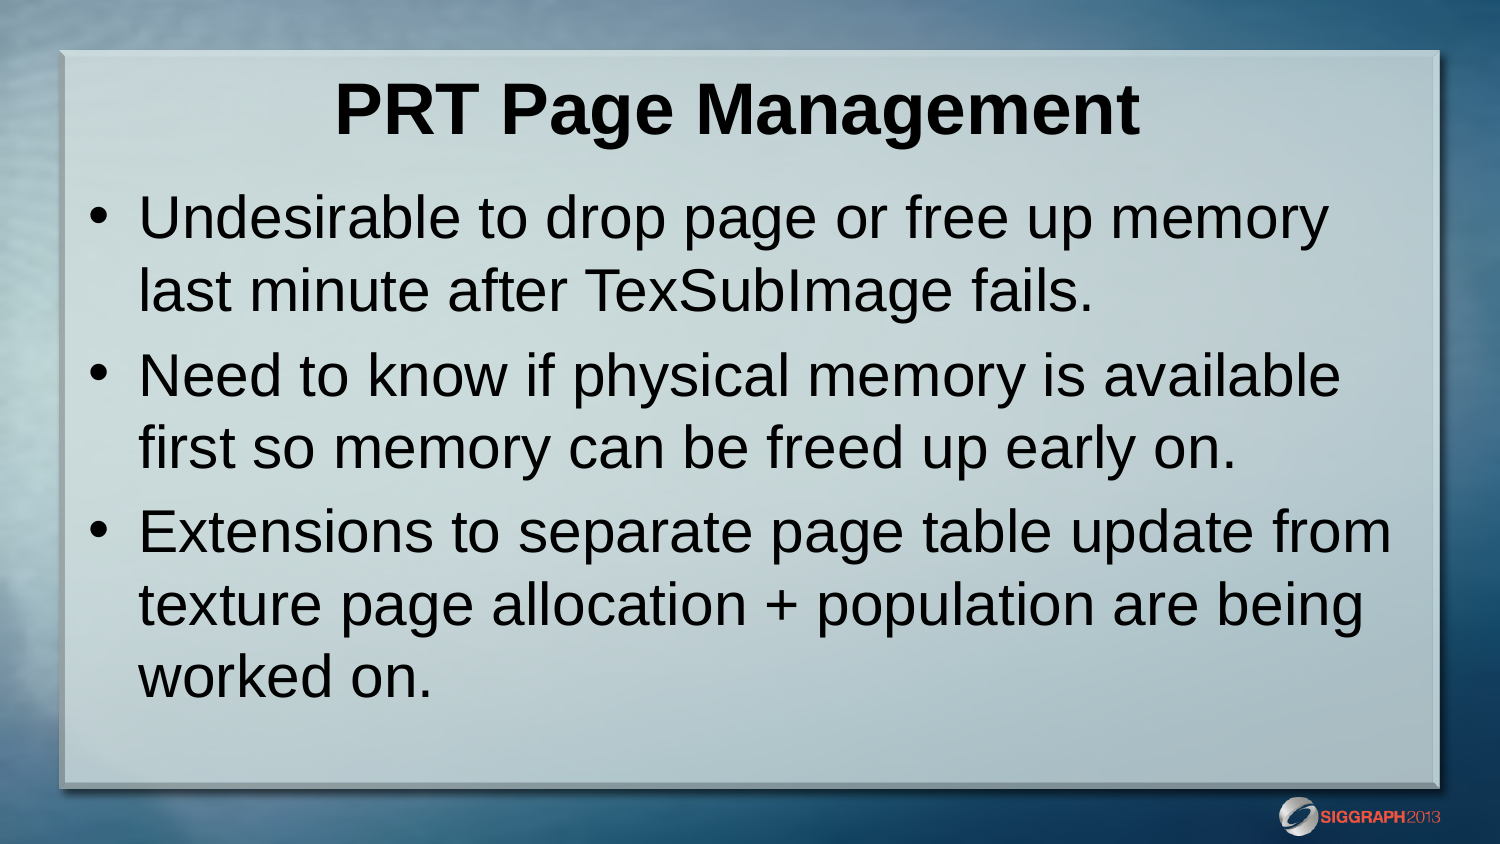

# PRT Page Management
Undesirable to drop page or free up memory last minute after TexSubImage fails.
Need to know if physical memory is available first so memory can be freed up early on.
Extensions to separate page table update from texture page allocation + population are being worked on.